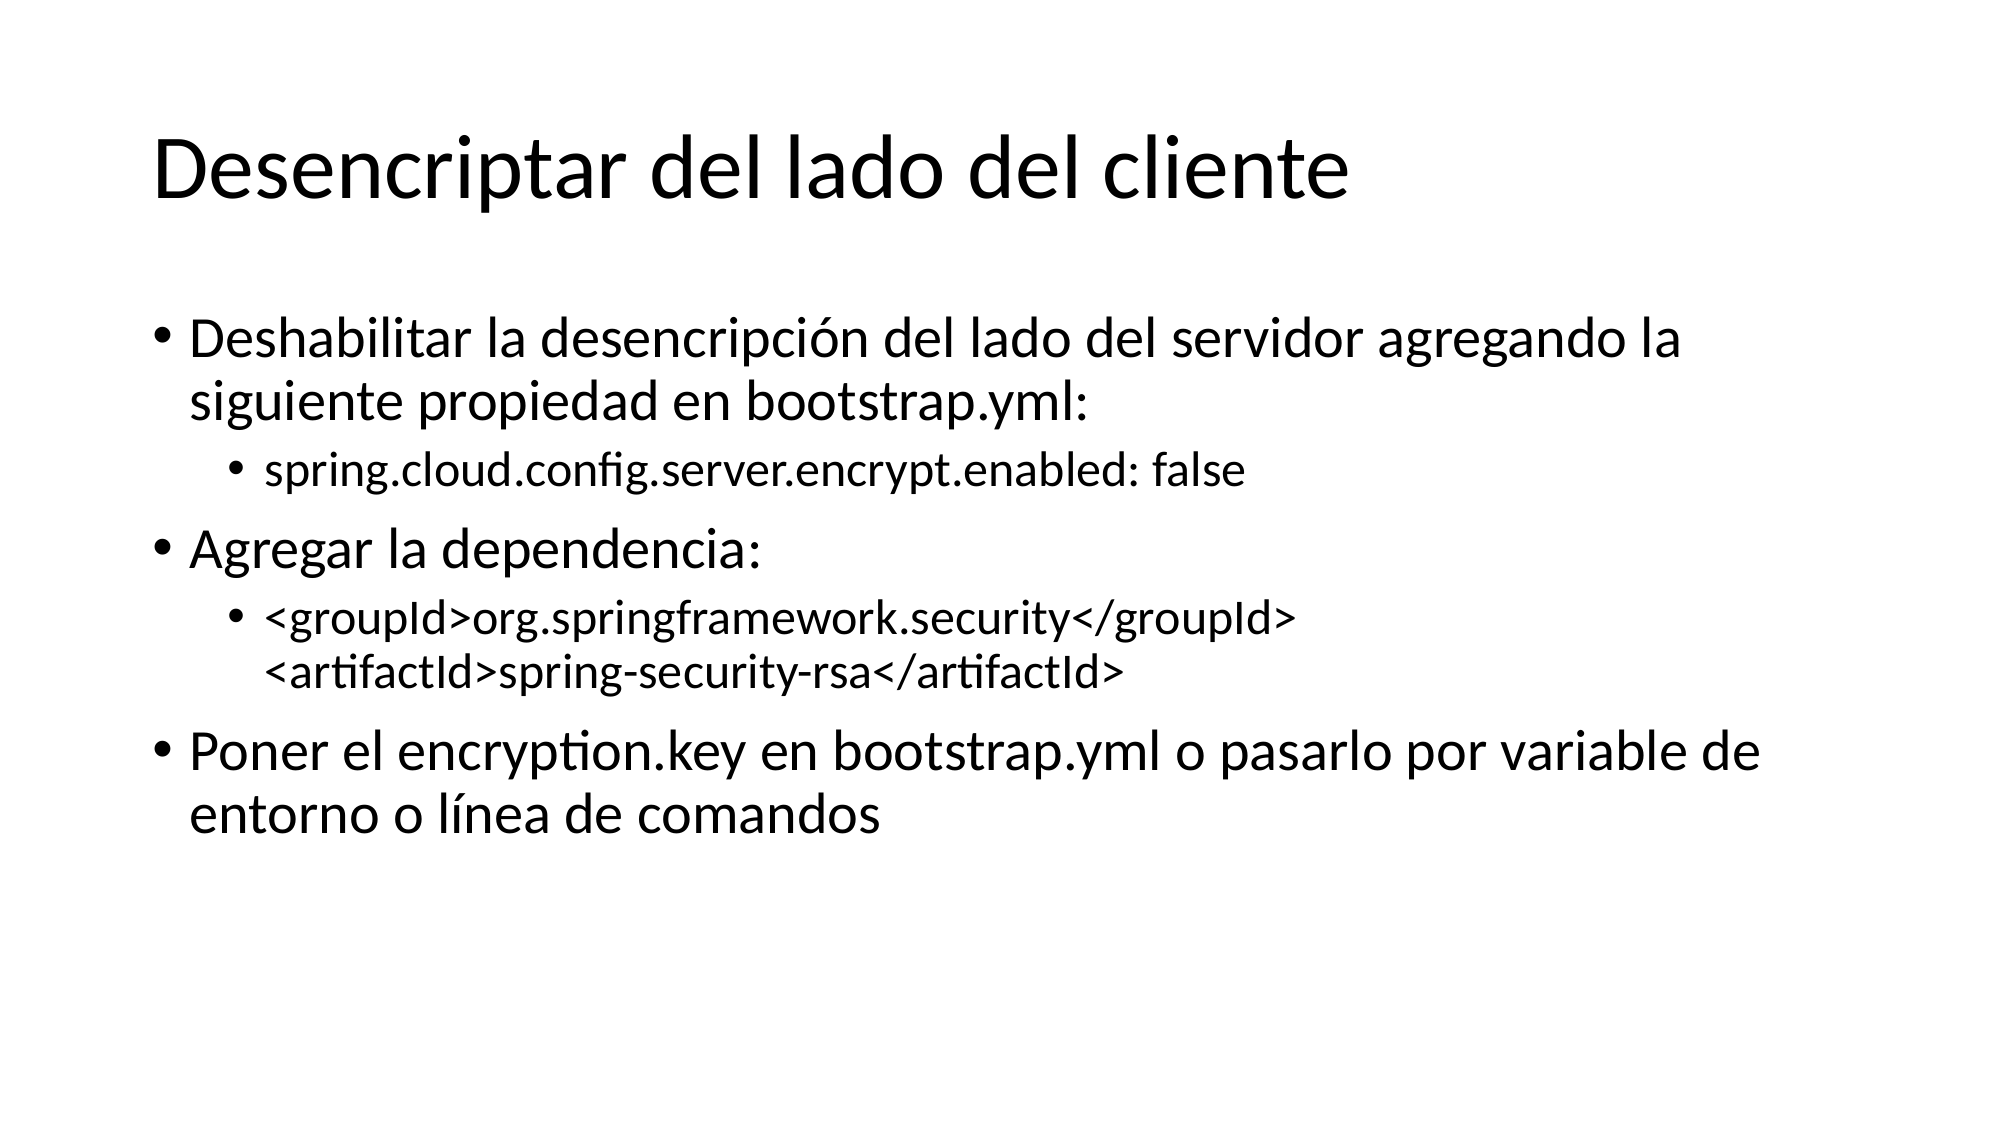

# Desencriptar del lado del cliente
Deshabilitar la desencripción del lado del servidor agregando la siguiente propiedad en bootstrap.yml:
spring.cloud.config.server.encrypt.enabled: false
Agregar la dependencia:
<groupId>org.springframework.security</groupId>
<artifactId>spring-security-rsa</artifactId>
Poner el encryption.key en bootstrap.yml o pasarlo por variable de entorno o línea de comandos